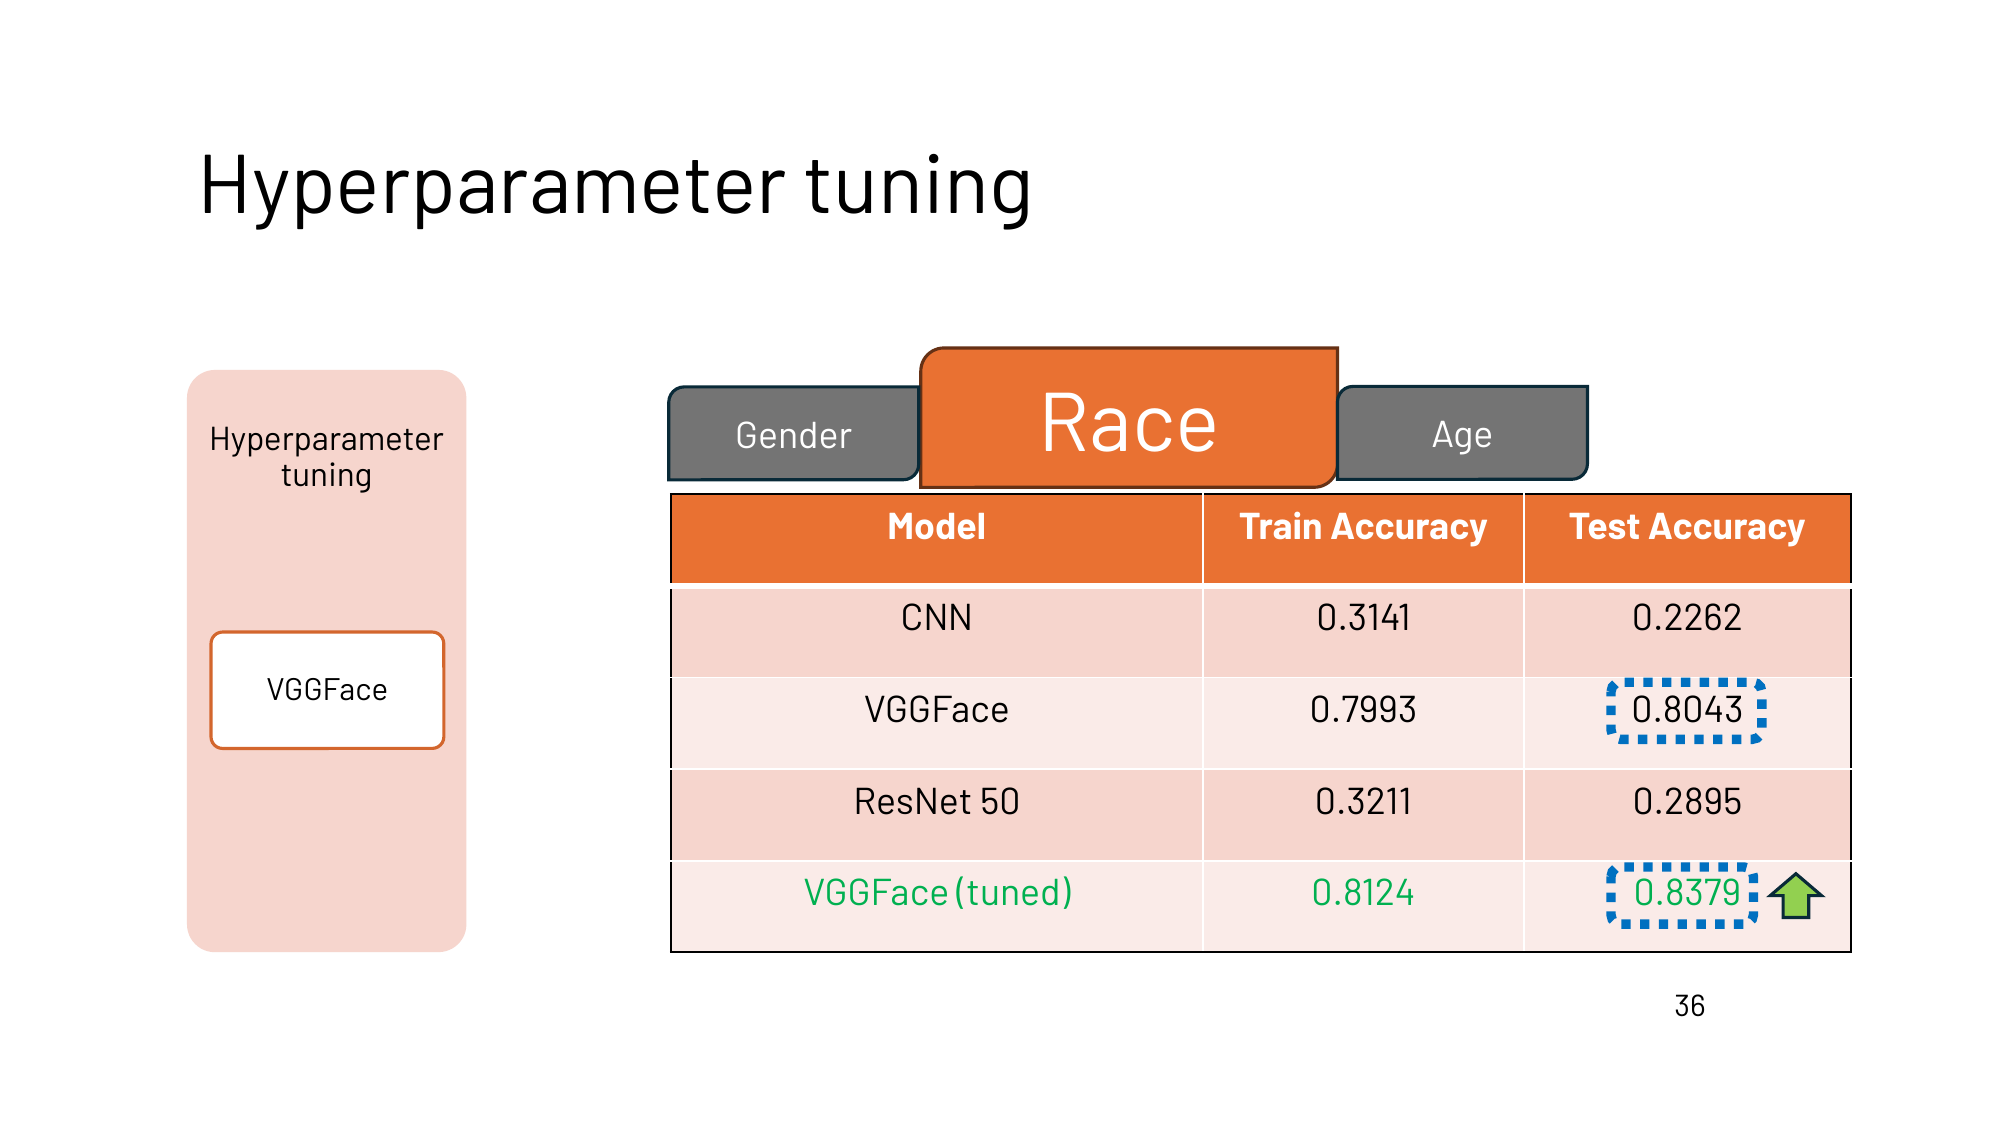

# Hyperparameter tuning
Race

Hyperparameter tuning
Age
Gender
| Model | Train Accuracy | Test Accuracy |
| --- | --- | --- |
| CNN | 0.3141 | 0.2262 |
| VGGFace | 0.7993 | 0.8043 |
| ResNet 50 | 0.3211 | 0.2895 |
| VGGFace (tuned) | 0.8124 | 0.8379 |

VGGFace

36